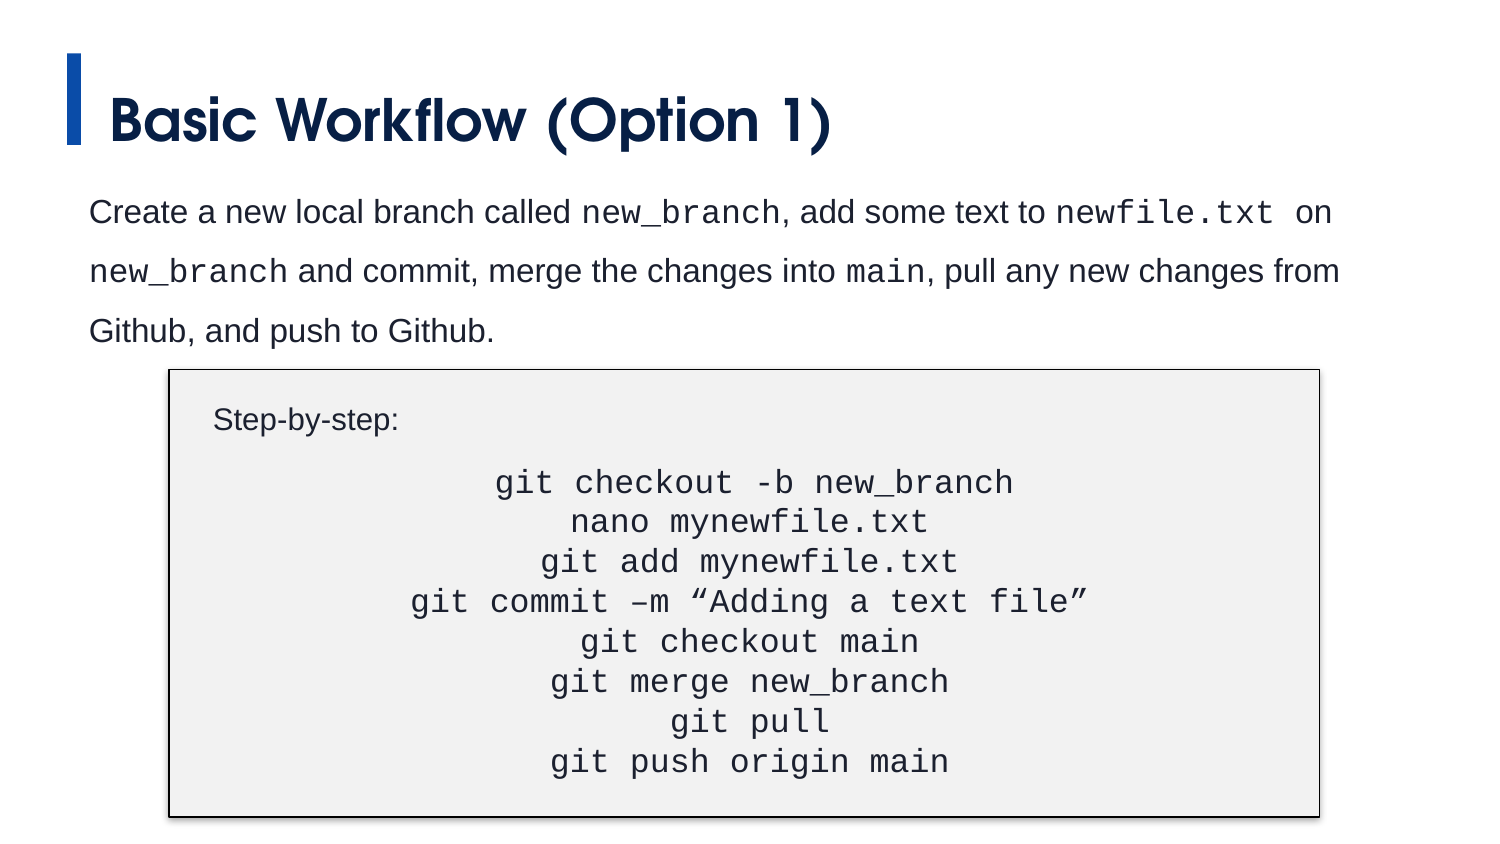

Basic Workflow (Option 1)

Create a new local branch called new_branch, add some text to newfile.txt on new_branch and commit, merge the changes into main, pull any new changes from Github, and push to Github.

Step-by-step:
 git checkout -b new_branch
nano mynewfile.txt
git add mynewfile.txt
git commit –m “Adding a text file”
git checkout main
git merge new_branch
git pull
git push origin main